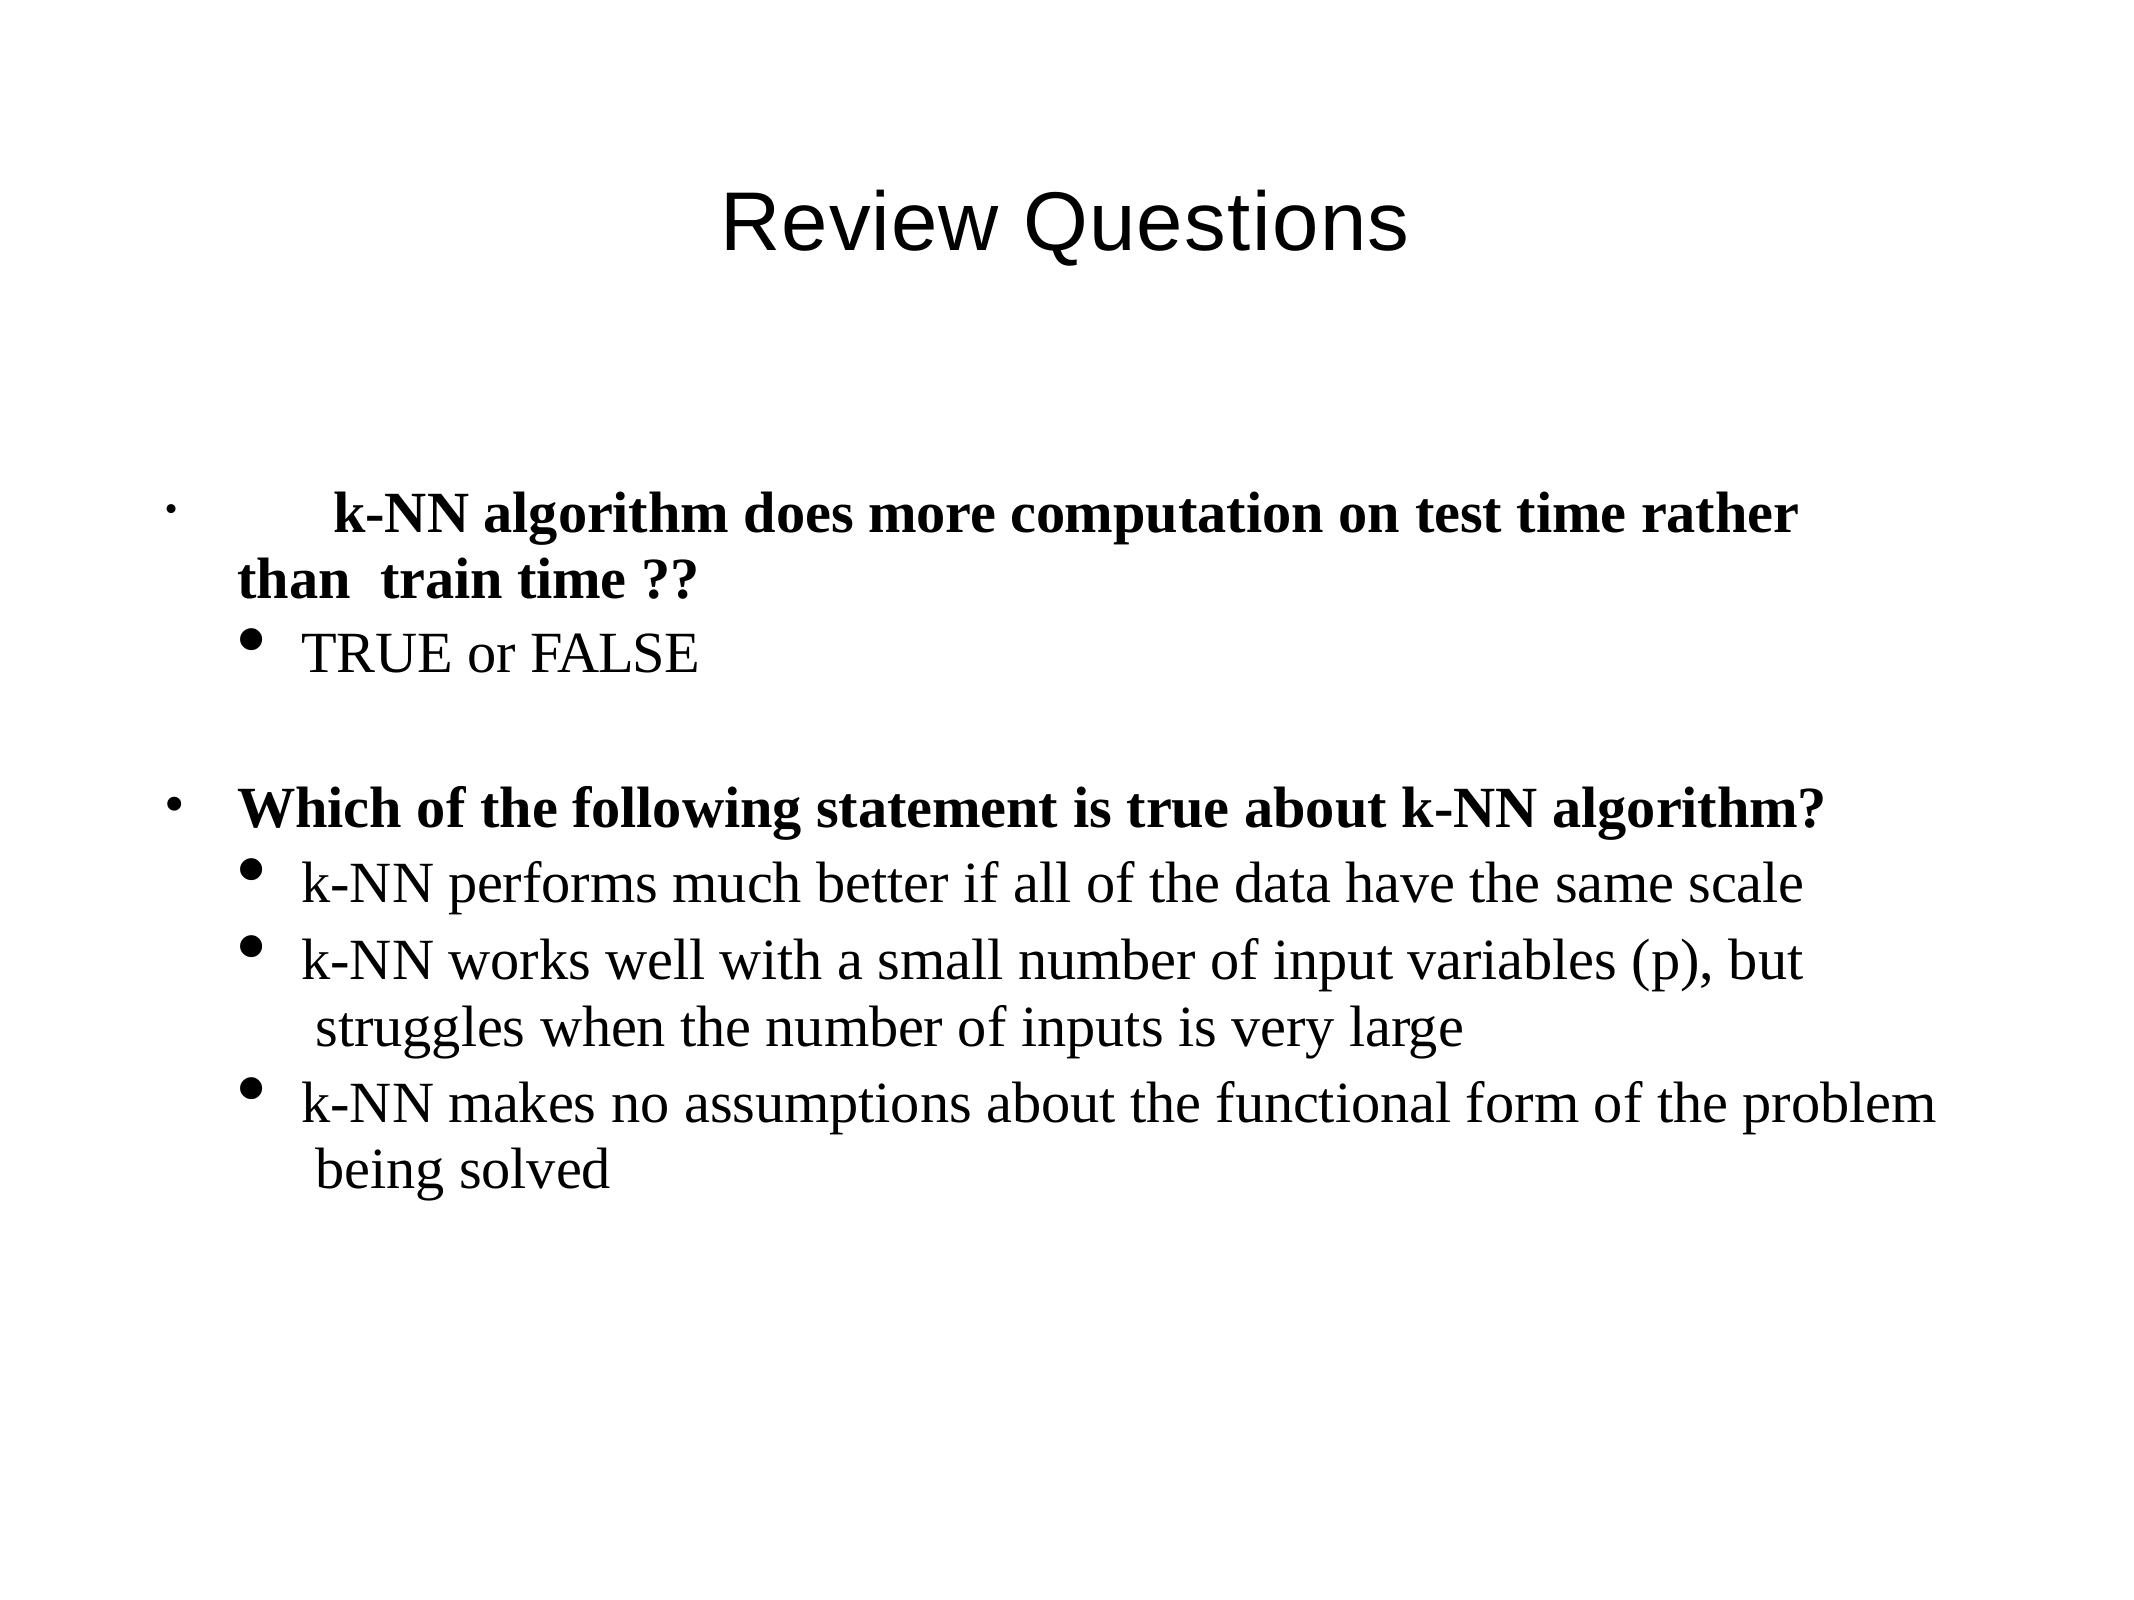

# Review Questions
	k-NN algorithm does more computation on test time rather than  train time ??
TRUE or FALSE
Which of the following statement is true about k-NN algorithm?
k-NN performs much better if all of the data have the same scale
k-NN works well with a small number of input variables (p), but  struggles when the number of inputs is very large
k-NN makes no assumptions about the functional form of the problem  being solved